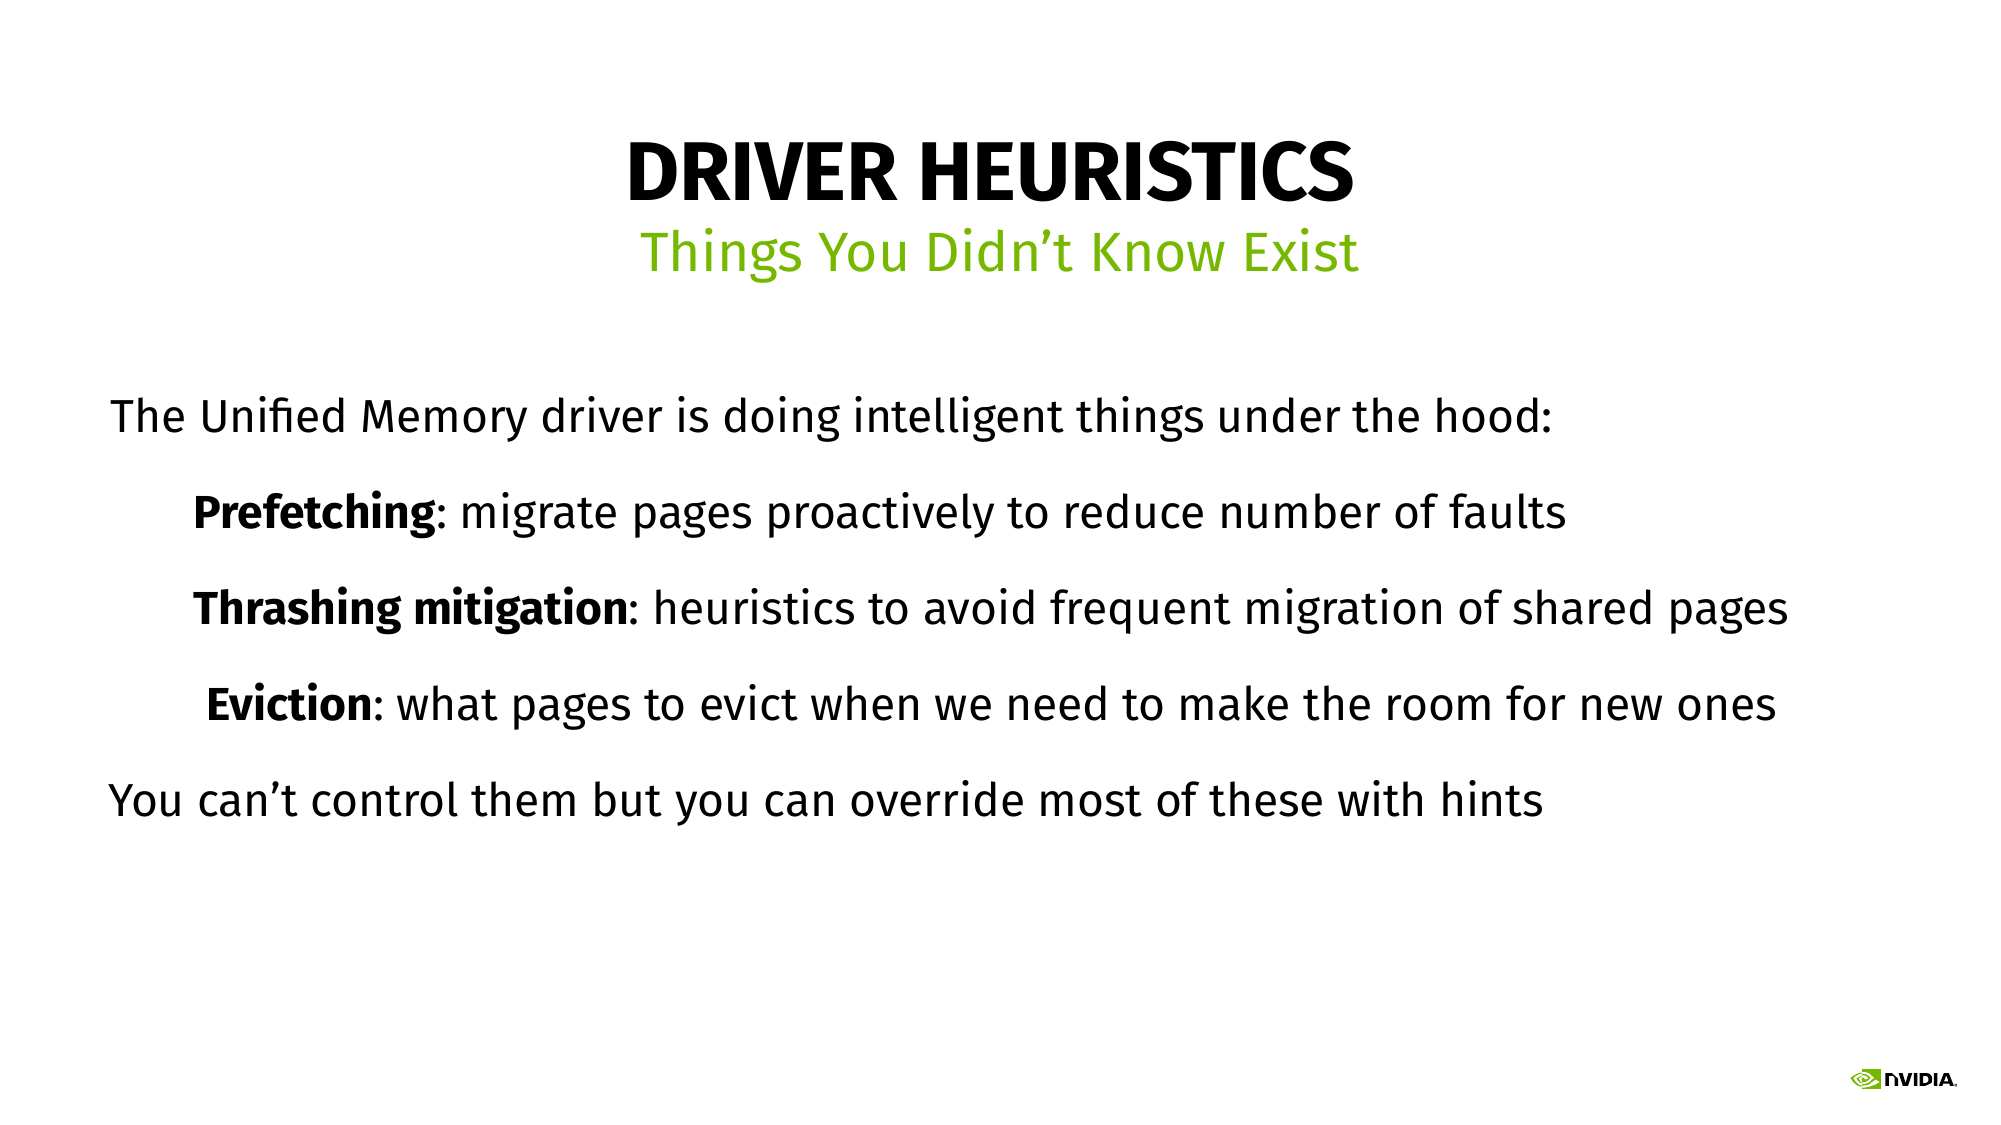

# DRIVER HEURISTICS
Things You Didn’t Know Exist

The Unified Memory driver is doing intelligent things under the hood:  Prefetching: migrate pages proactively to reduce number of faults  Thrashing mitigation: heuristics to avoid frequent migration of shared pages  Eviction: what pages to evict when we need to make the room for new ones
You can’t control them but you can override most of these with hints
209